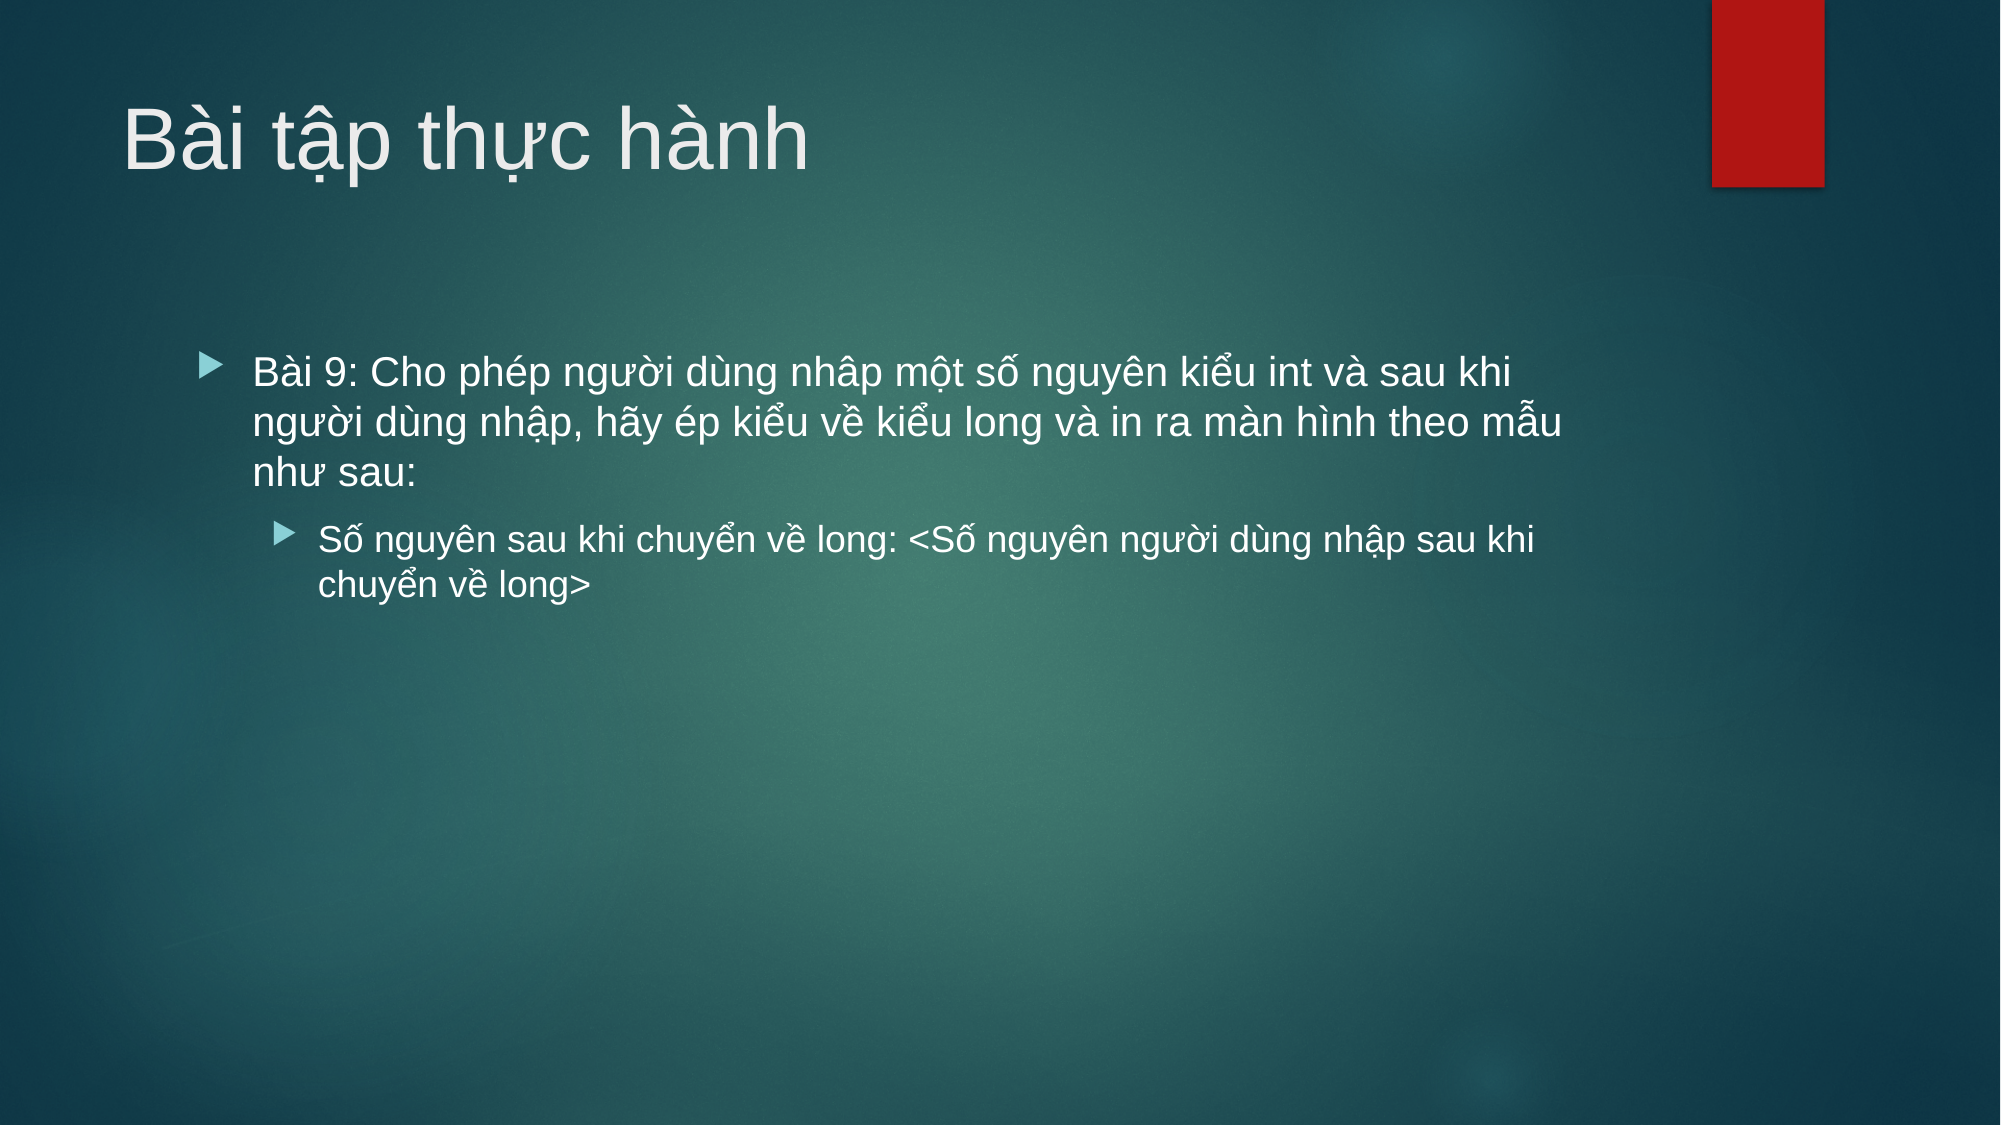

# Bài tập thực hành
Bài 9: Cho phép người dùng nhâp một số nguyên kiểu int và sau khi người dùng nhập, hãy ép kiểu về kiểu long và in ra màn hình theo mẫu như sau:
Số nguyên sau khi chuyển về long: <Số nguyên người dùng nhập sau khi chuyển về long>